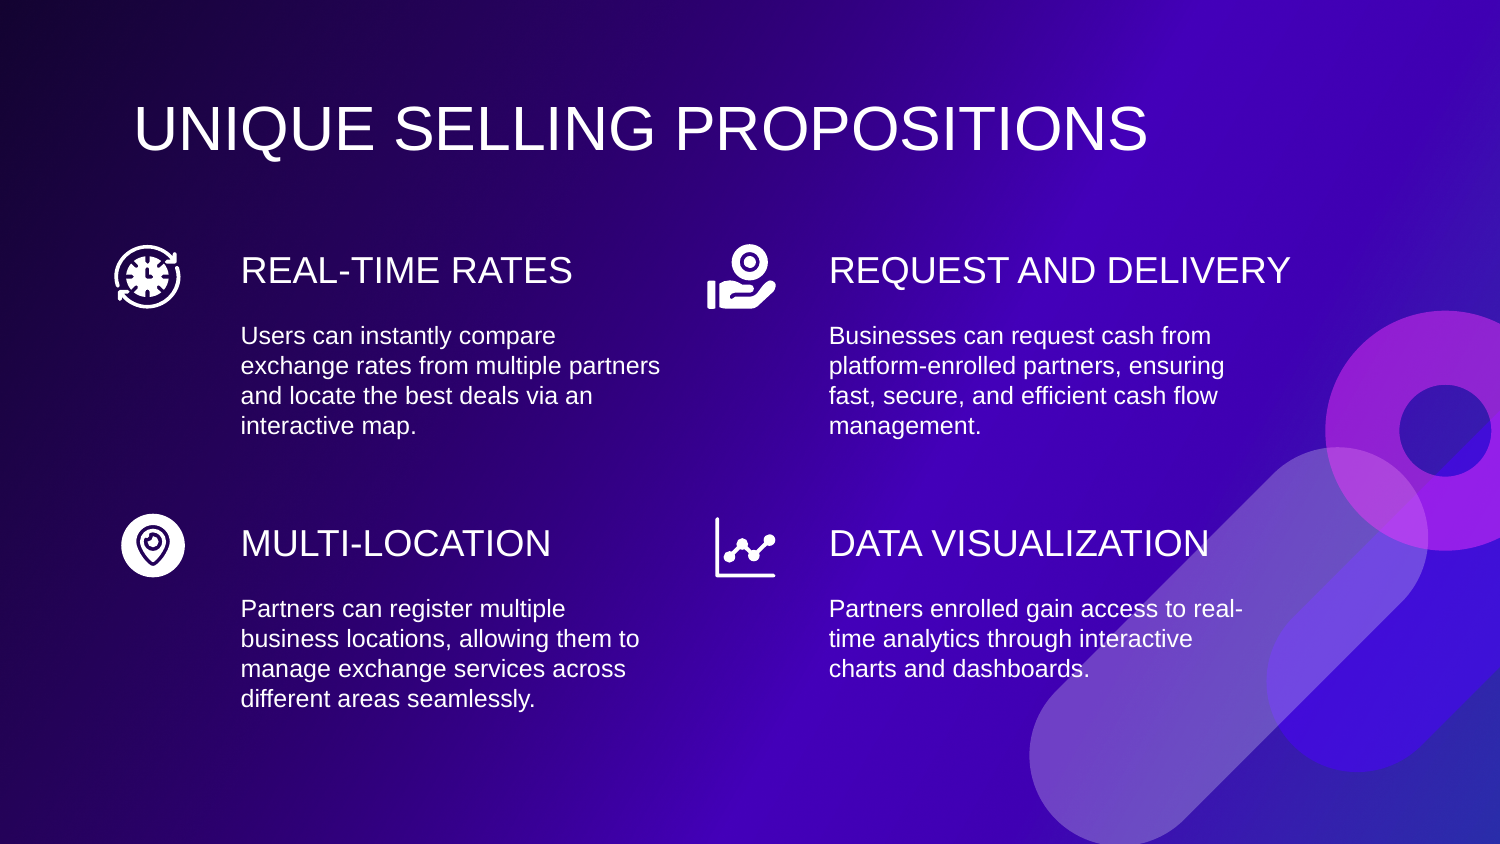

# UNIQUE SELLING PROPOSITIONS
REAL-TIME RATES

REQUEST AND DELIVERY

Users can instantly compare exchange rates from multiple partners and locate the best deals via an interactive map.
Businesses can request cash from platform-enrolled partners, ensuring fast, secure, and efficient cash flow management.

MULTI-LOCATION
DATA VISUALIZATION

Partners can register multiple business locations, allowing them to manage exchange services across different areas seamlessly.
Partners enrolled gain access to real-time analytics through interactive charts and dashboards.